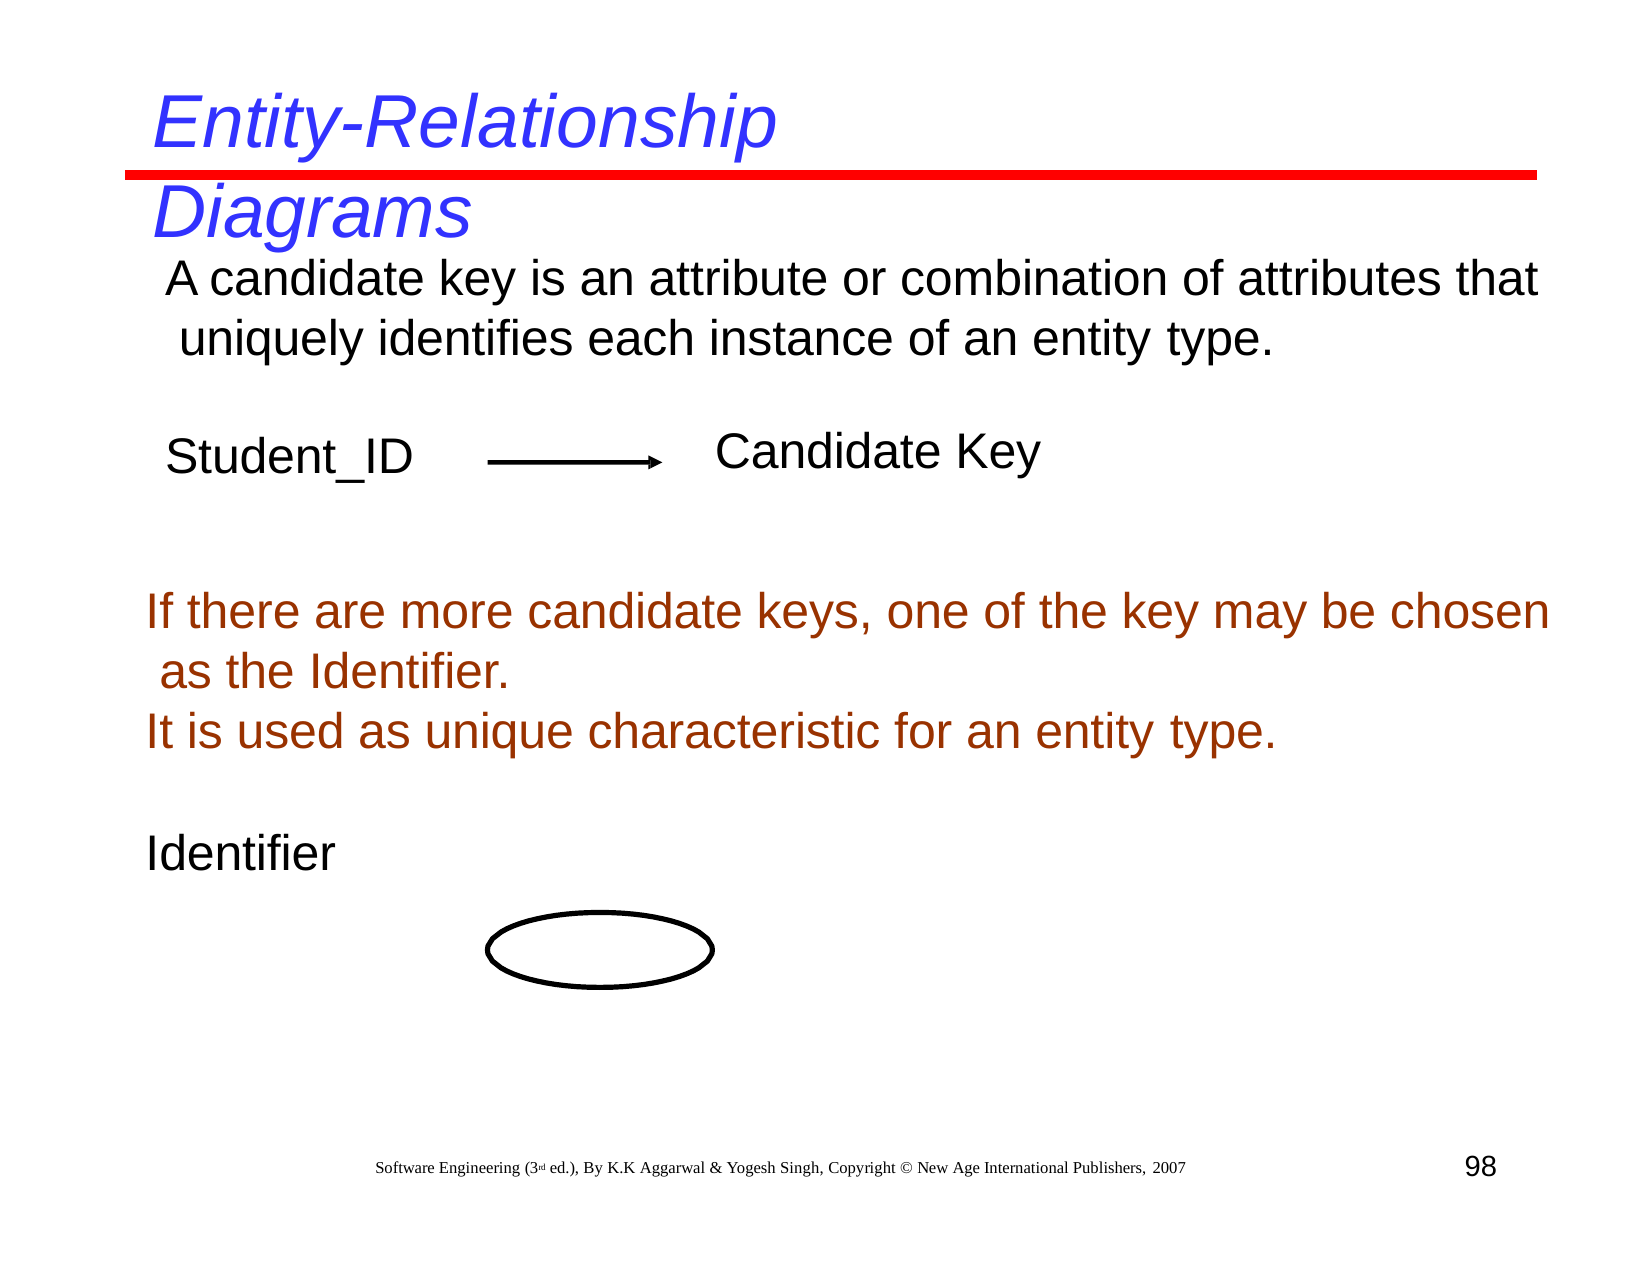

# Entity-Relationship Diagrams

A candidate key is an attribute or combination of attributes that  uniquely identifies each instance of an entity type.
Candidate Key
Student_ID

If there are more candidate keys, one of the key may be chosen  as the Identifier.
It is used as unique characteristic for an entity type.

Identifier

98
Software Engineering (3rd  ed.), By K.K Aggarwal & Yogesh Singh, Copyright © New Age International Publishers, 2007